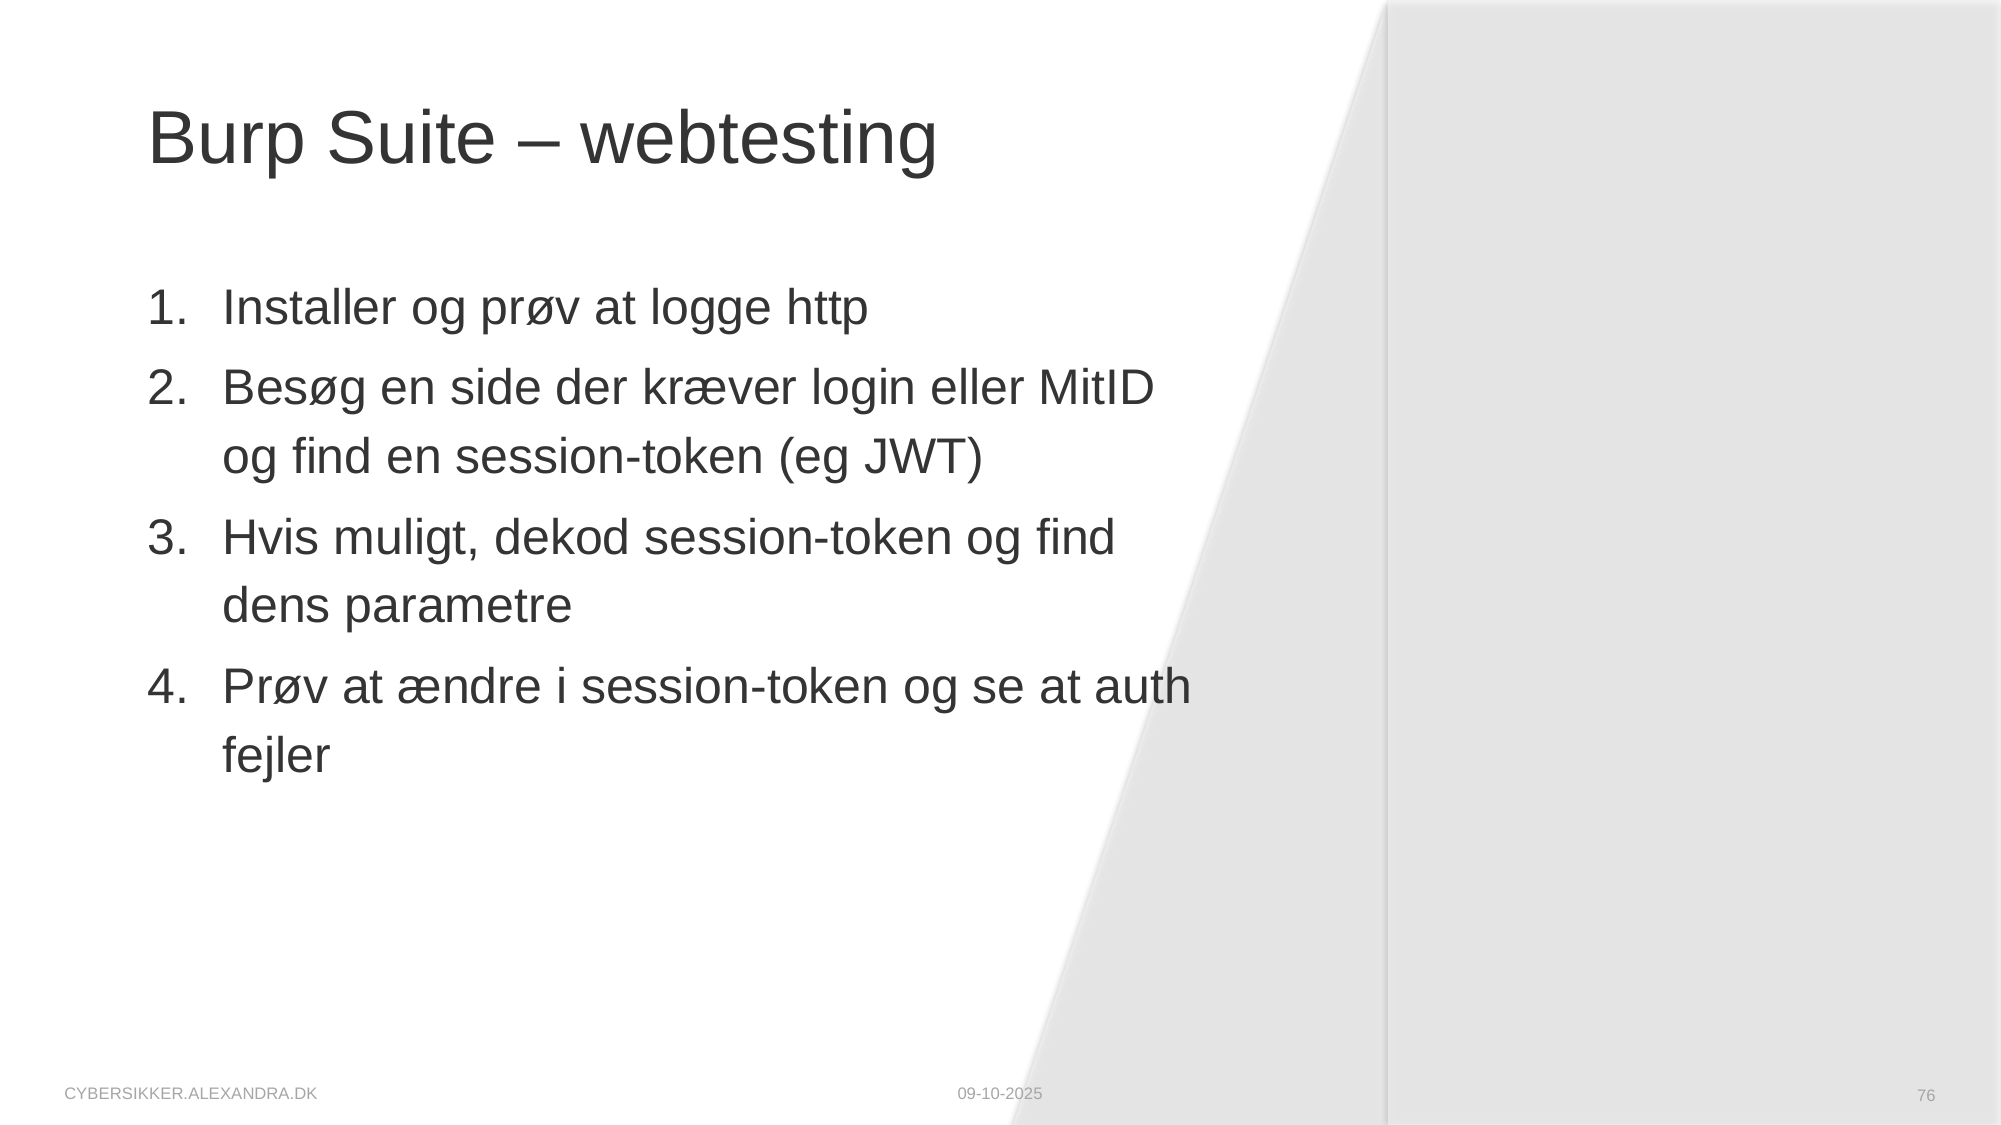

# Burp Suite – webtesting
Installer og prøv at logge http
Besøg en side der kræver login eller MitID og find en session-token (eg JWT)
Hvis muligt, dekod session-token og find dens parametre
Prøv at ændre i session-token og se at auth fejler
cybersikker.alexandra.dk
09-10-2025
76